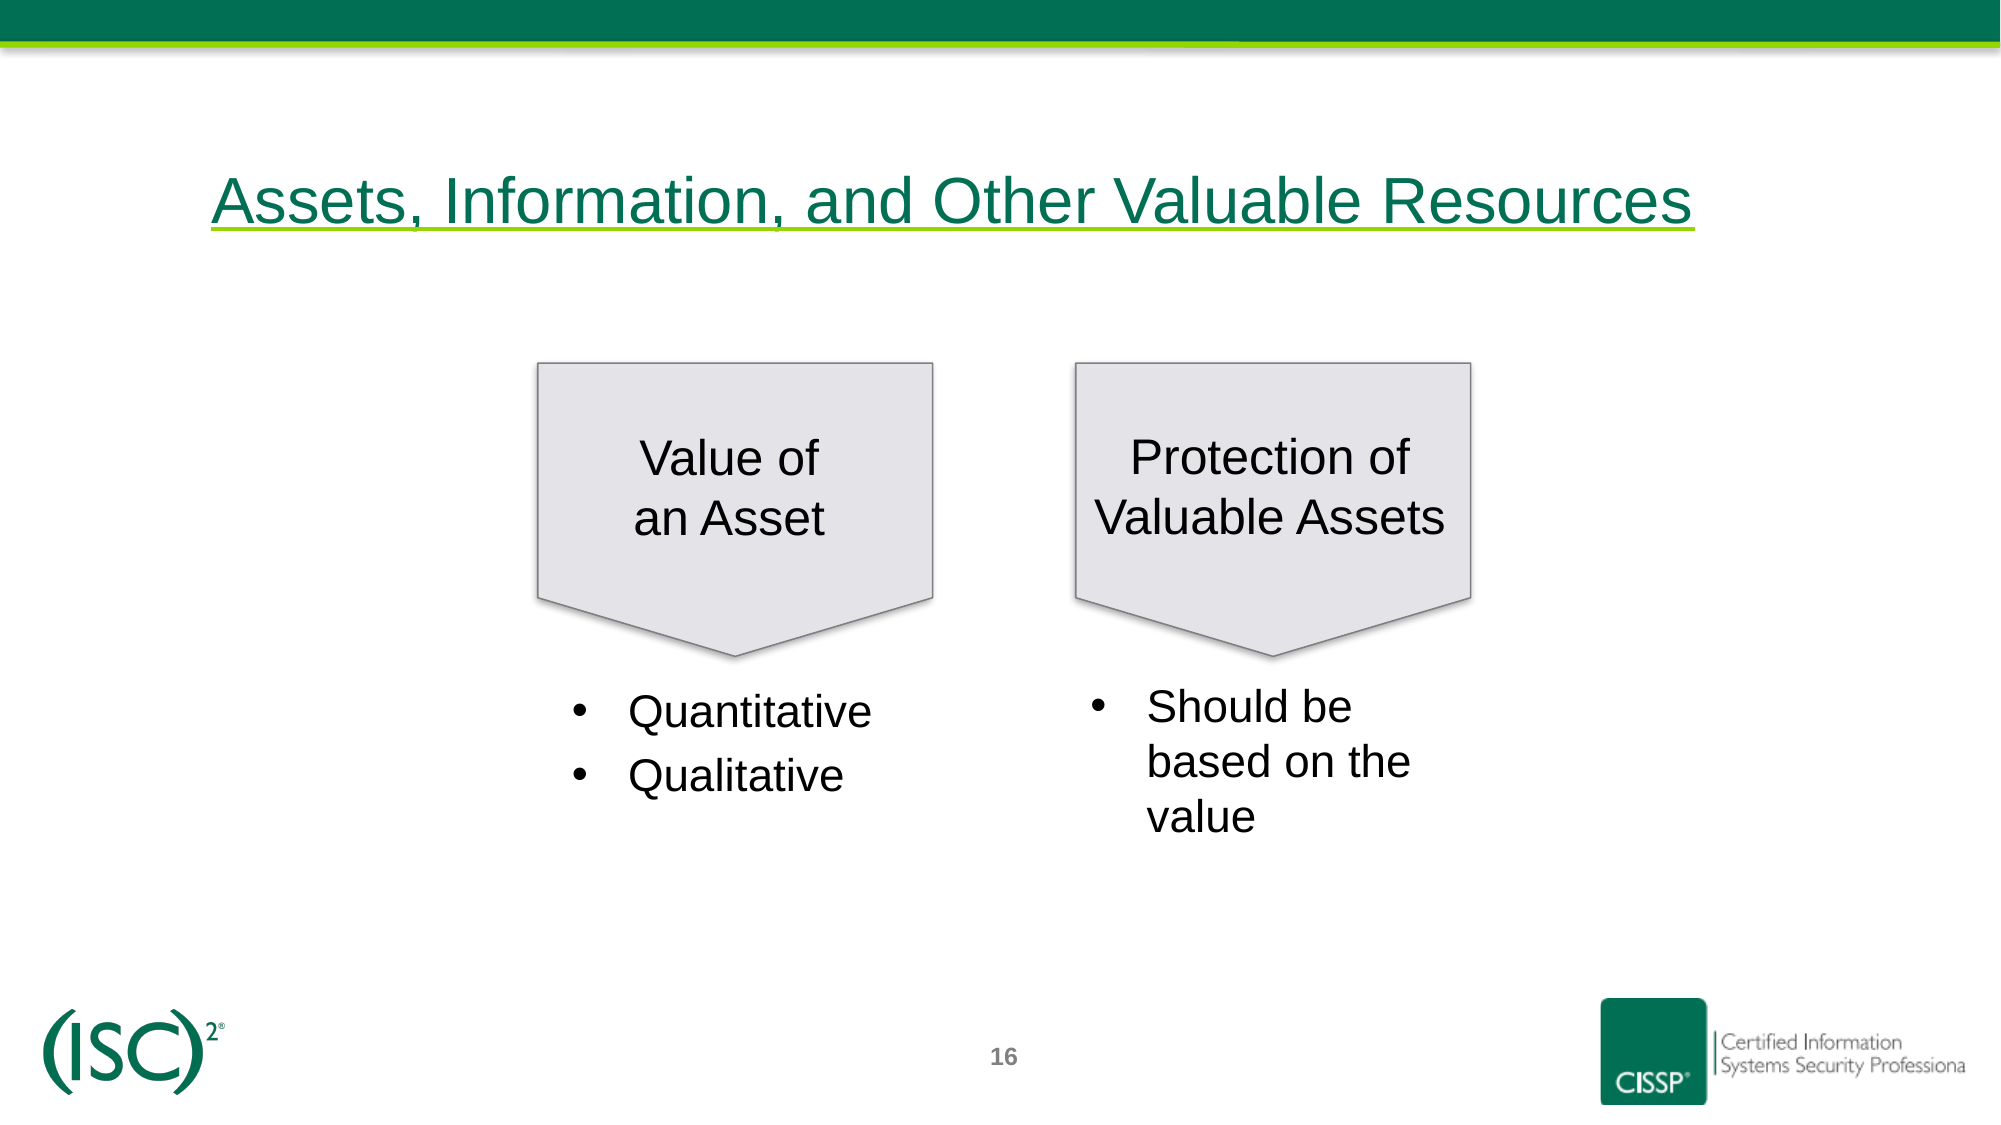

# Assets, Information, and Other Valuable Resources

Protection of
Valuable Assets
Value of
an Asset
Should be based on the value
Quantitative
Qualitative